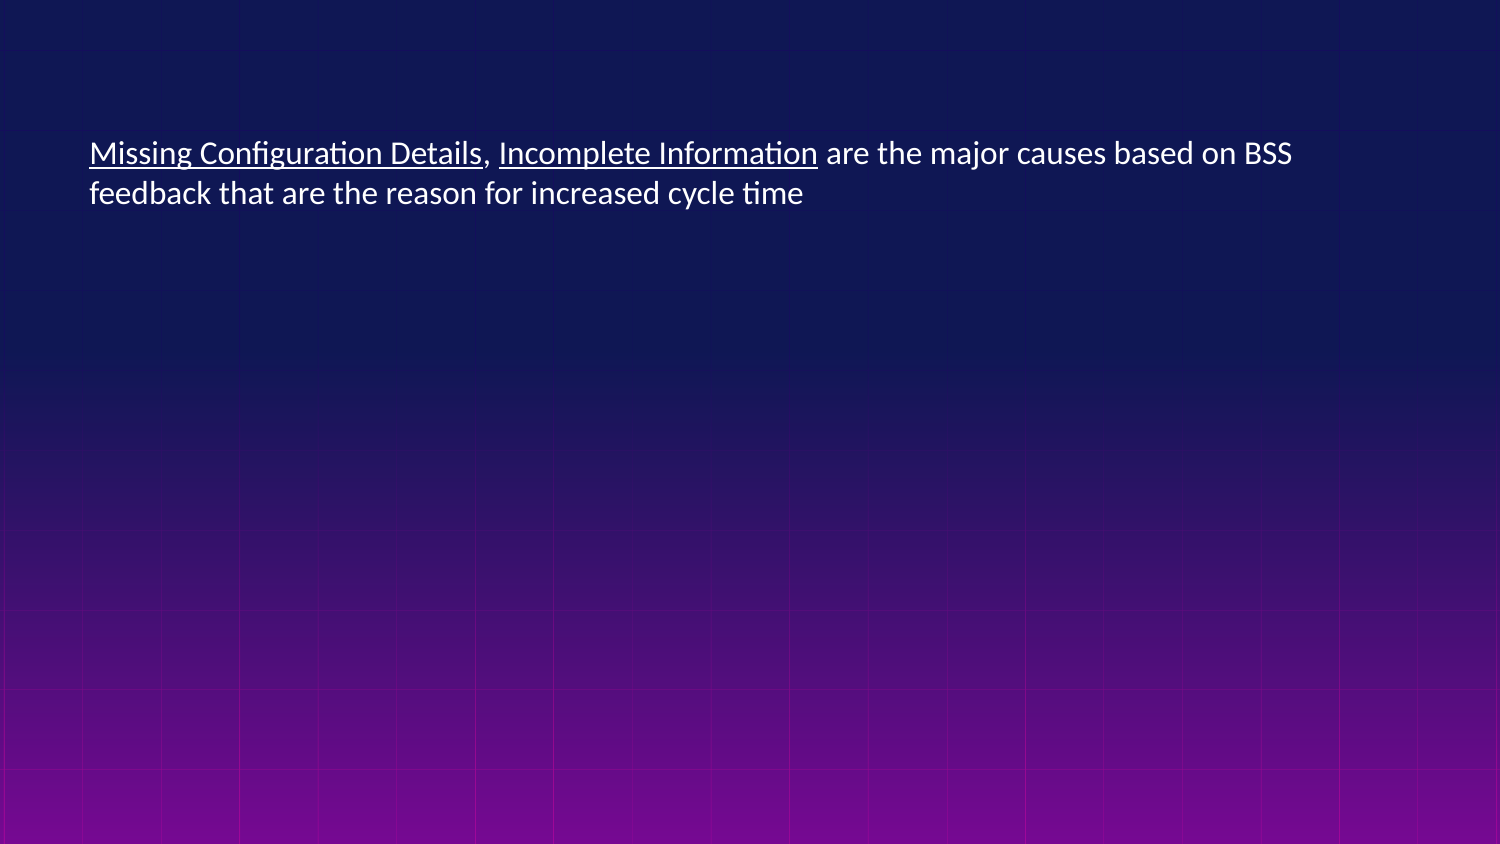

# Missing Configuration Details, Incomplete Information are the major causes based on BSS feedback that are the reason for increased cycle time